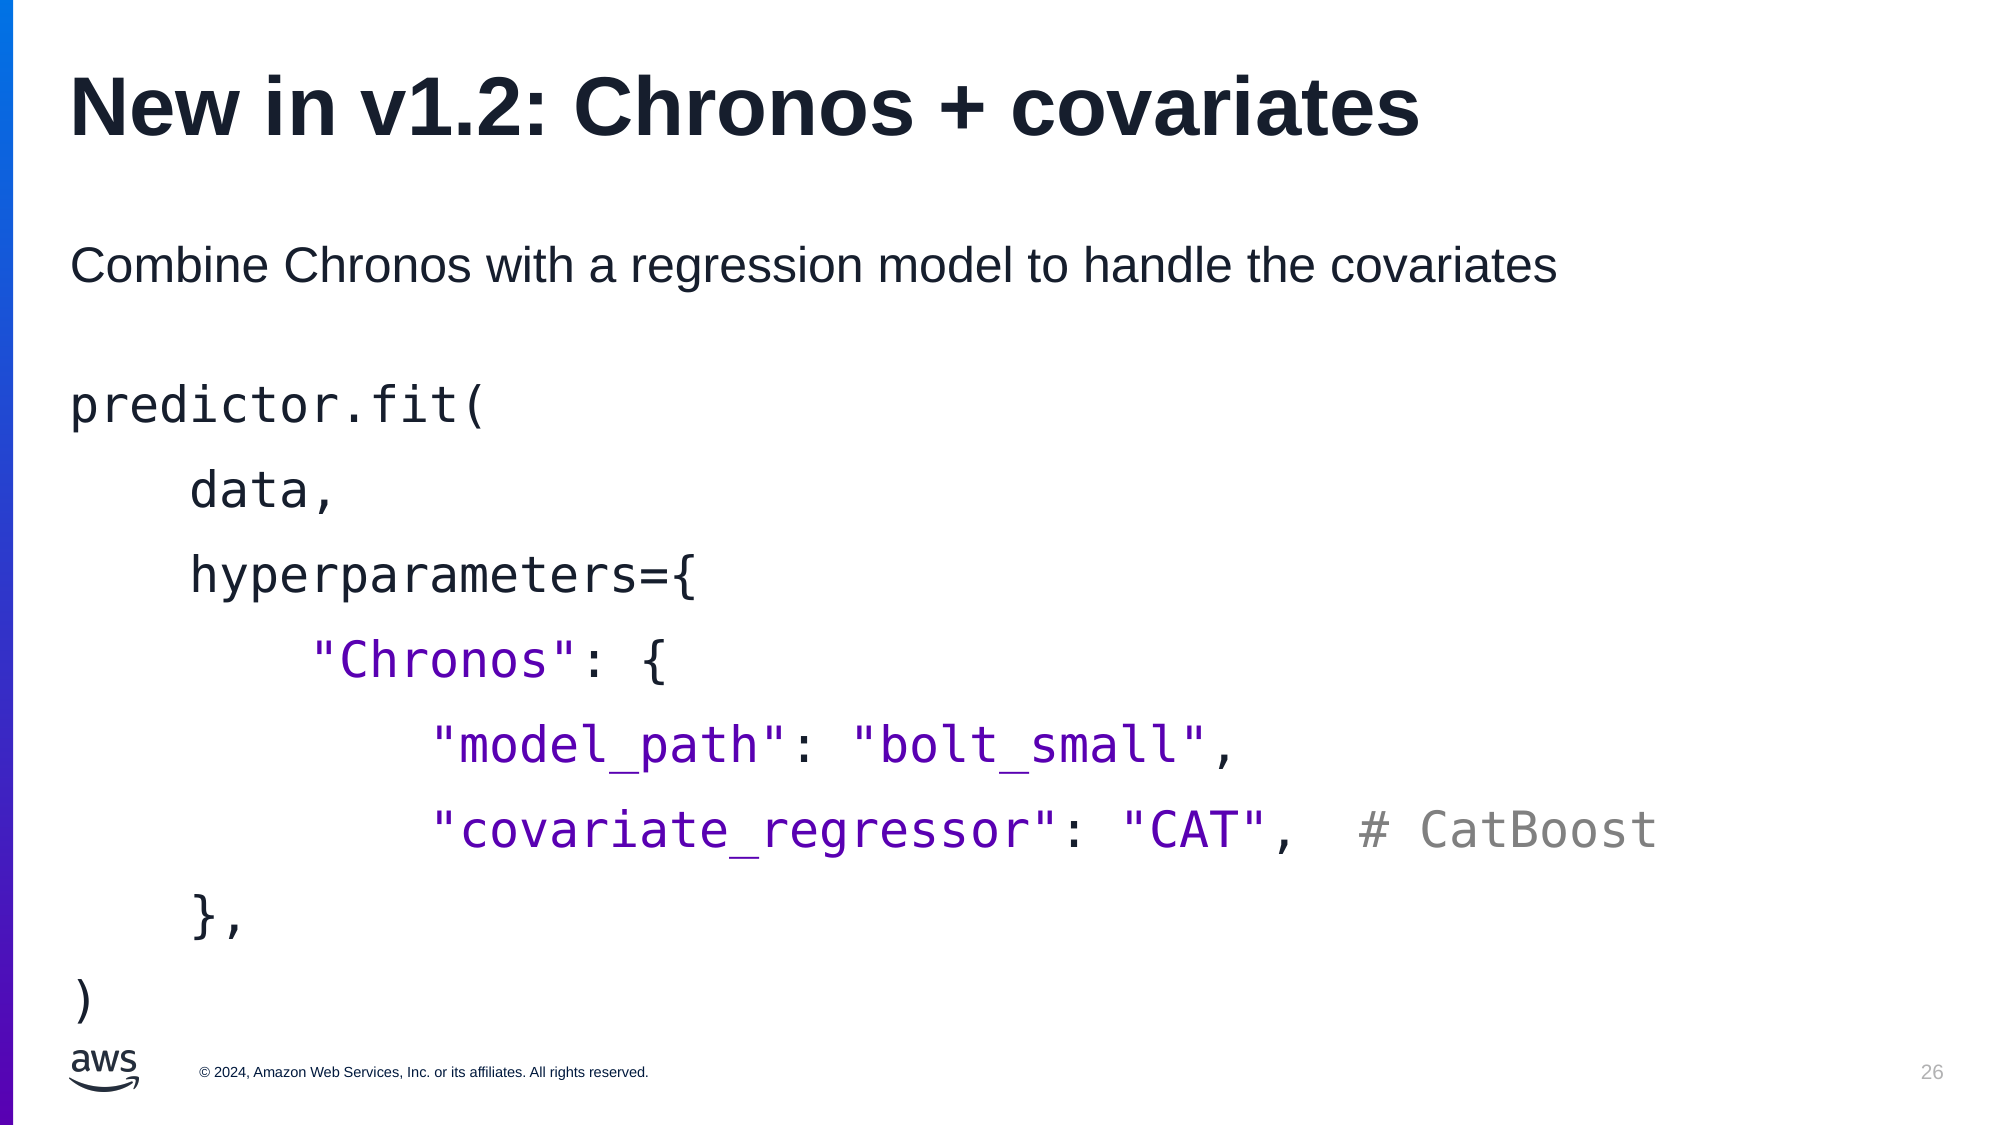

# New in v1.2: Chronos + covariates
Combine Chronos with a regression model to handle the covariates

predictor.fit(
    data,
    hyperparameters={
        "Chronos": {
            "model_path": "bolt_small",
            "covariate_regressor": "CAT",  # CatBoost
    },
)

26